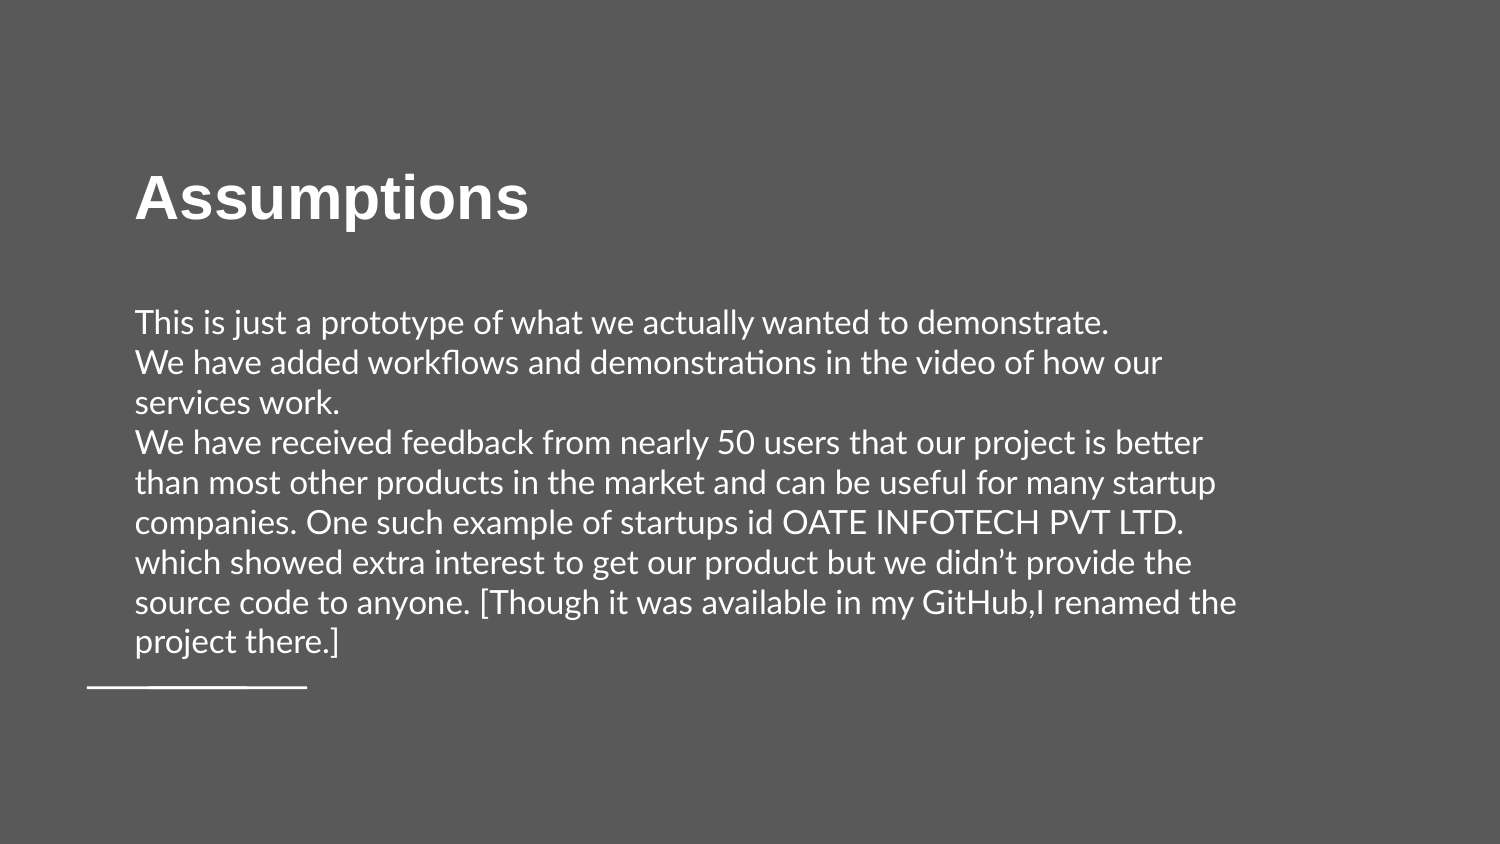

# Assumptions
This is just a prototype of what we actually wanted to demonstrate.
We have added workflows and demonstrations in the video of how our services work.
We have received feedback from nearly 50 users that our project is better than most other products in the market and can be useful for many startup companies. One such example of startups id OATE INFOTECH PVT LTD. which showed extra interest to get our product but we didn’t provide the source code to anyone. [Though it was available in my GitHub,I renamed the project there.]